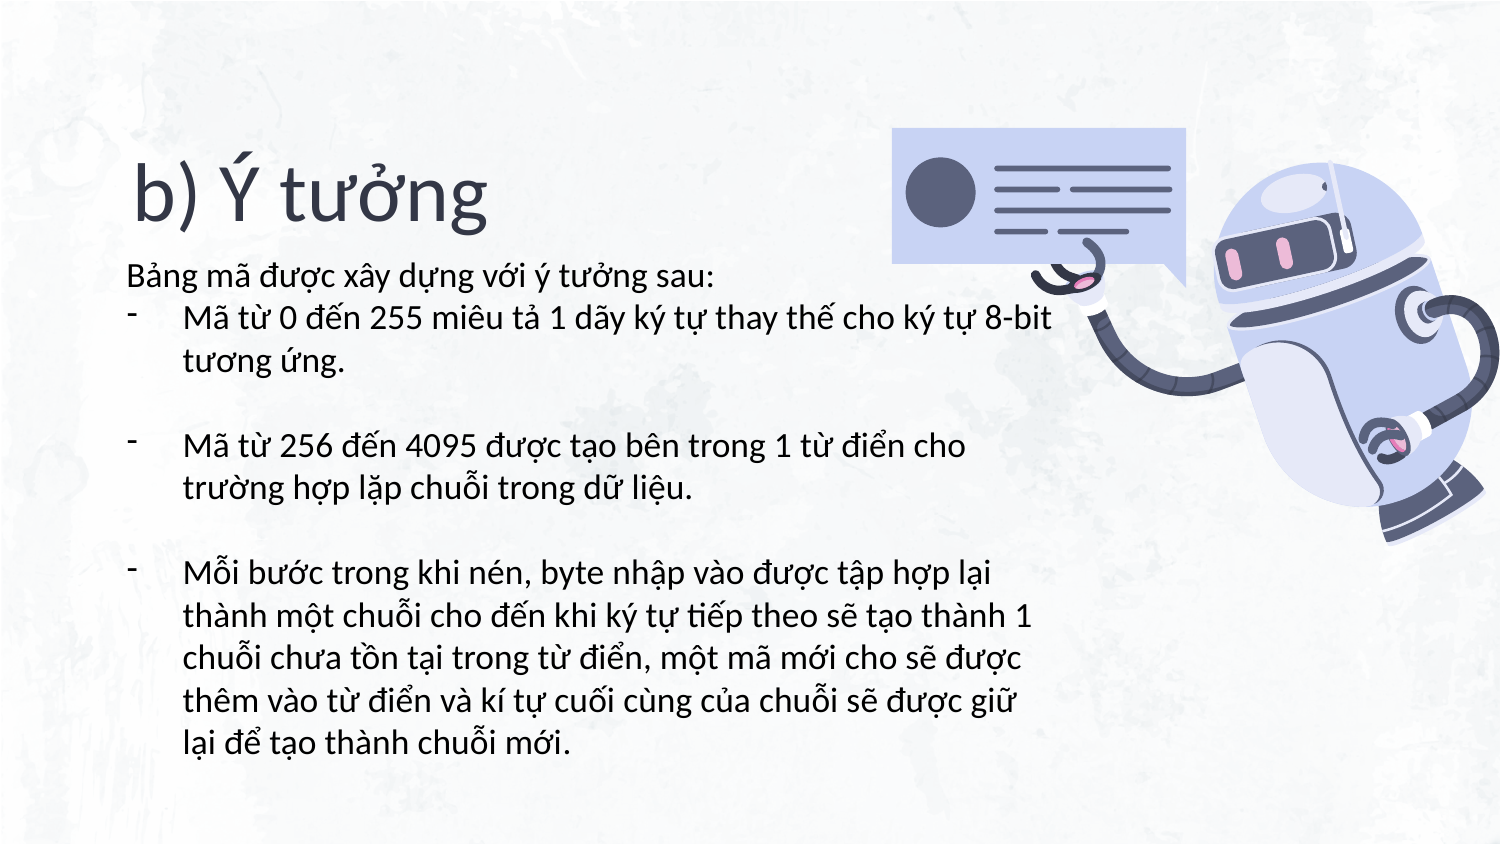

# b) Ý tưởng

Bảng mã được xây dựng với ý tưởng sau:
Mã từ 0 đến 255 miêu tả 1 dãy ký tự thay thế cho ký tự 8-bit tương ứng.

Mã từ 256 đến 4095 được tạo bên trong 1 từ điển cho trường hợp lặp chuỗi trong dữ liệu.

Mỗi bước trong khi nén, byte nhập vào được tập hợp lại thành một chuỗi cho đến khi ký tự tiếp theo sẽ tạo thành 1 chuỗi chưa tồn tại trong từ điển, một mã mới cho sẽ được thêm vào từ điển và kí tự cuối cùng của chuỗi sẽ được giữ lại để tạo thành chuỗi mới.